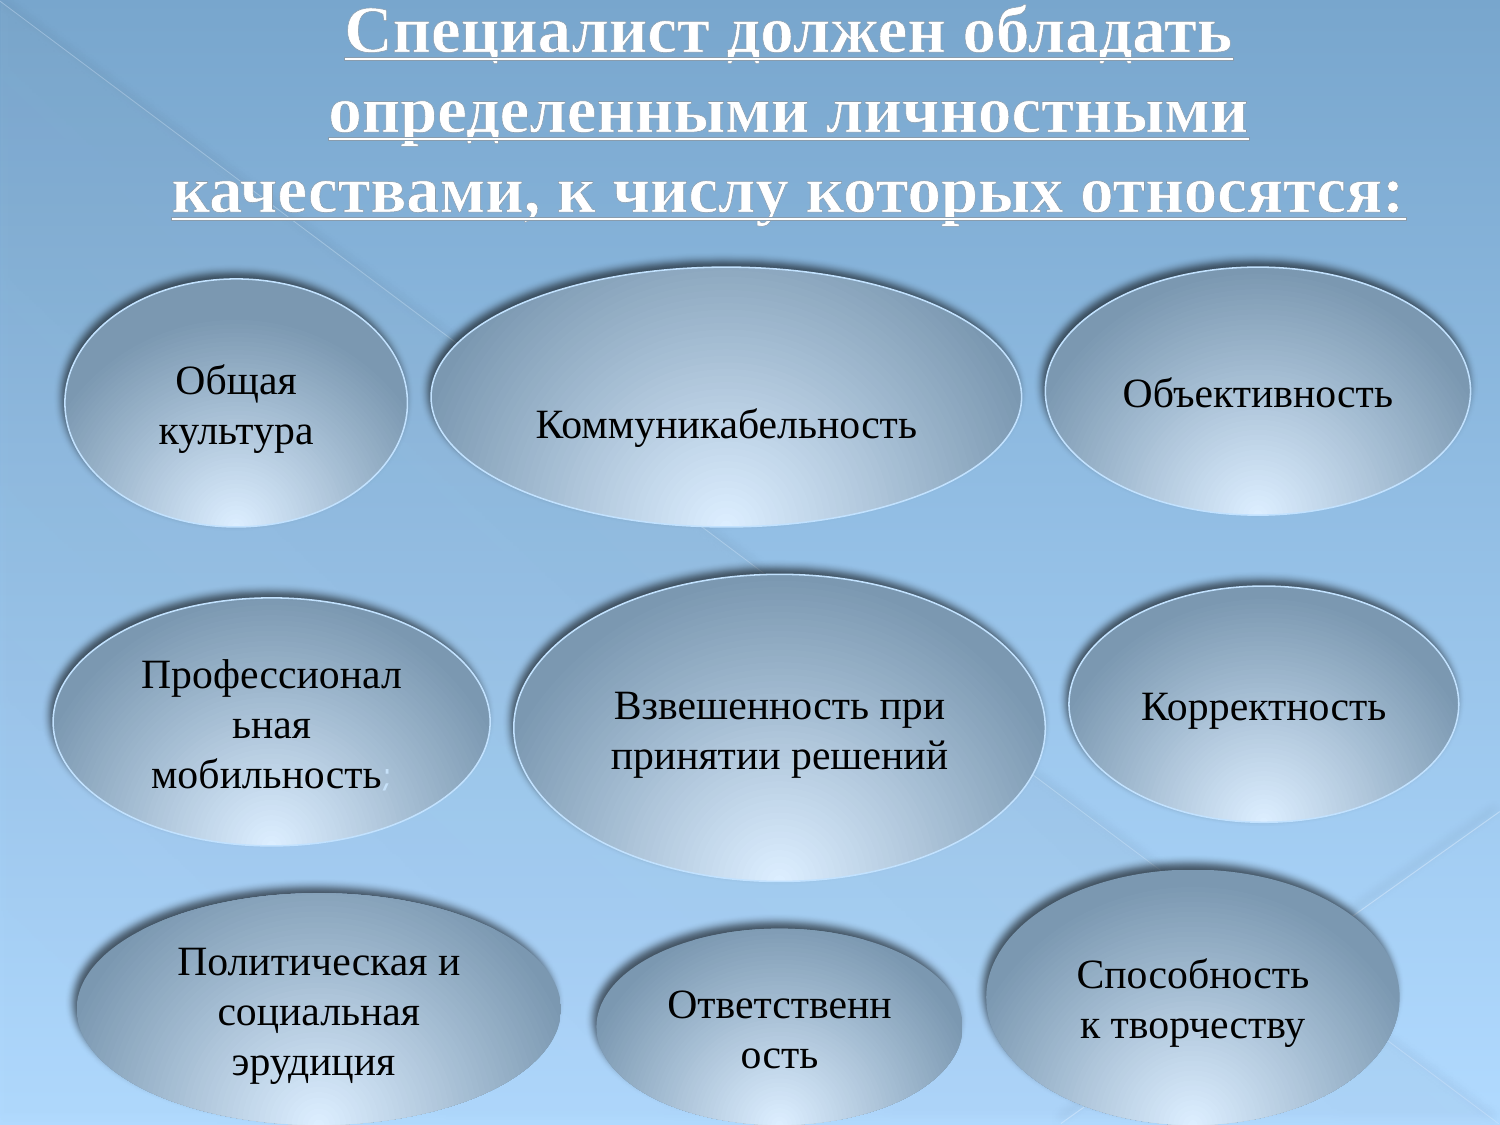

# Специалист должен обладать определенными личностными качествами, к числу которых относятся:
 Коммуникабельность
Объективность
Общая культура
Взвешенность при принятии решений
Корректность
Профессиональная мобильность;
Способность к творчеству
Политическая и социальная эрудиция
Ответственность